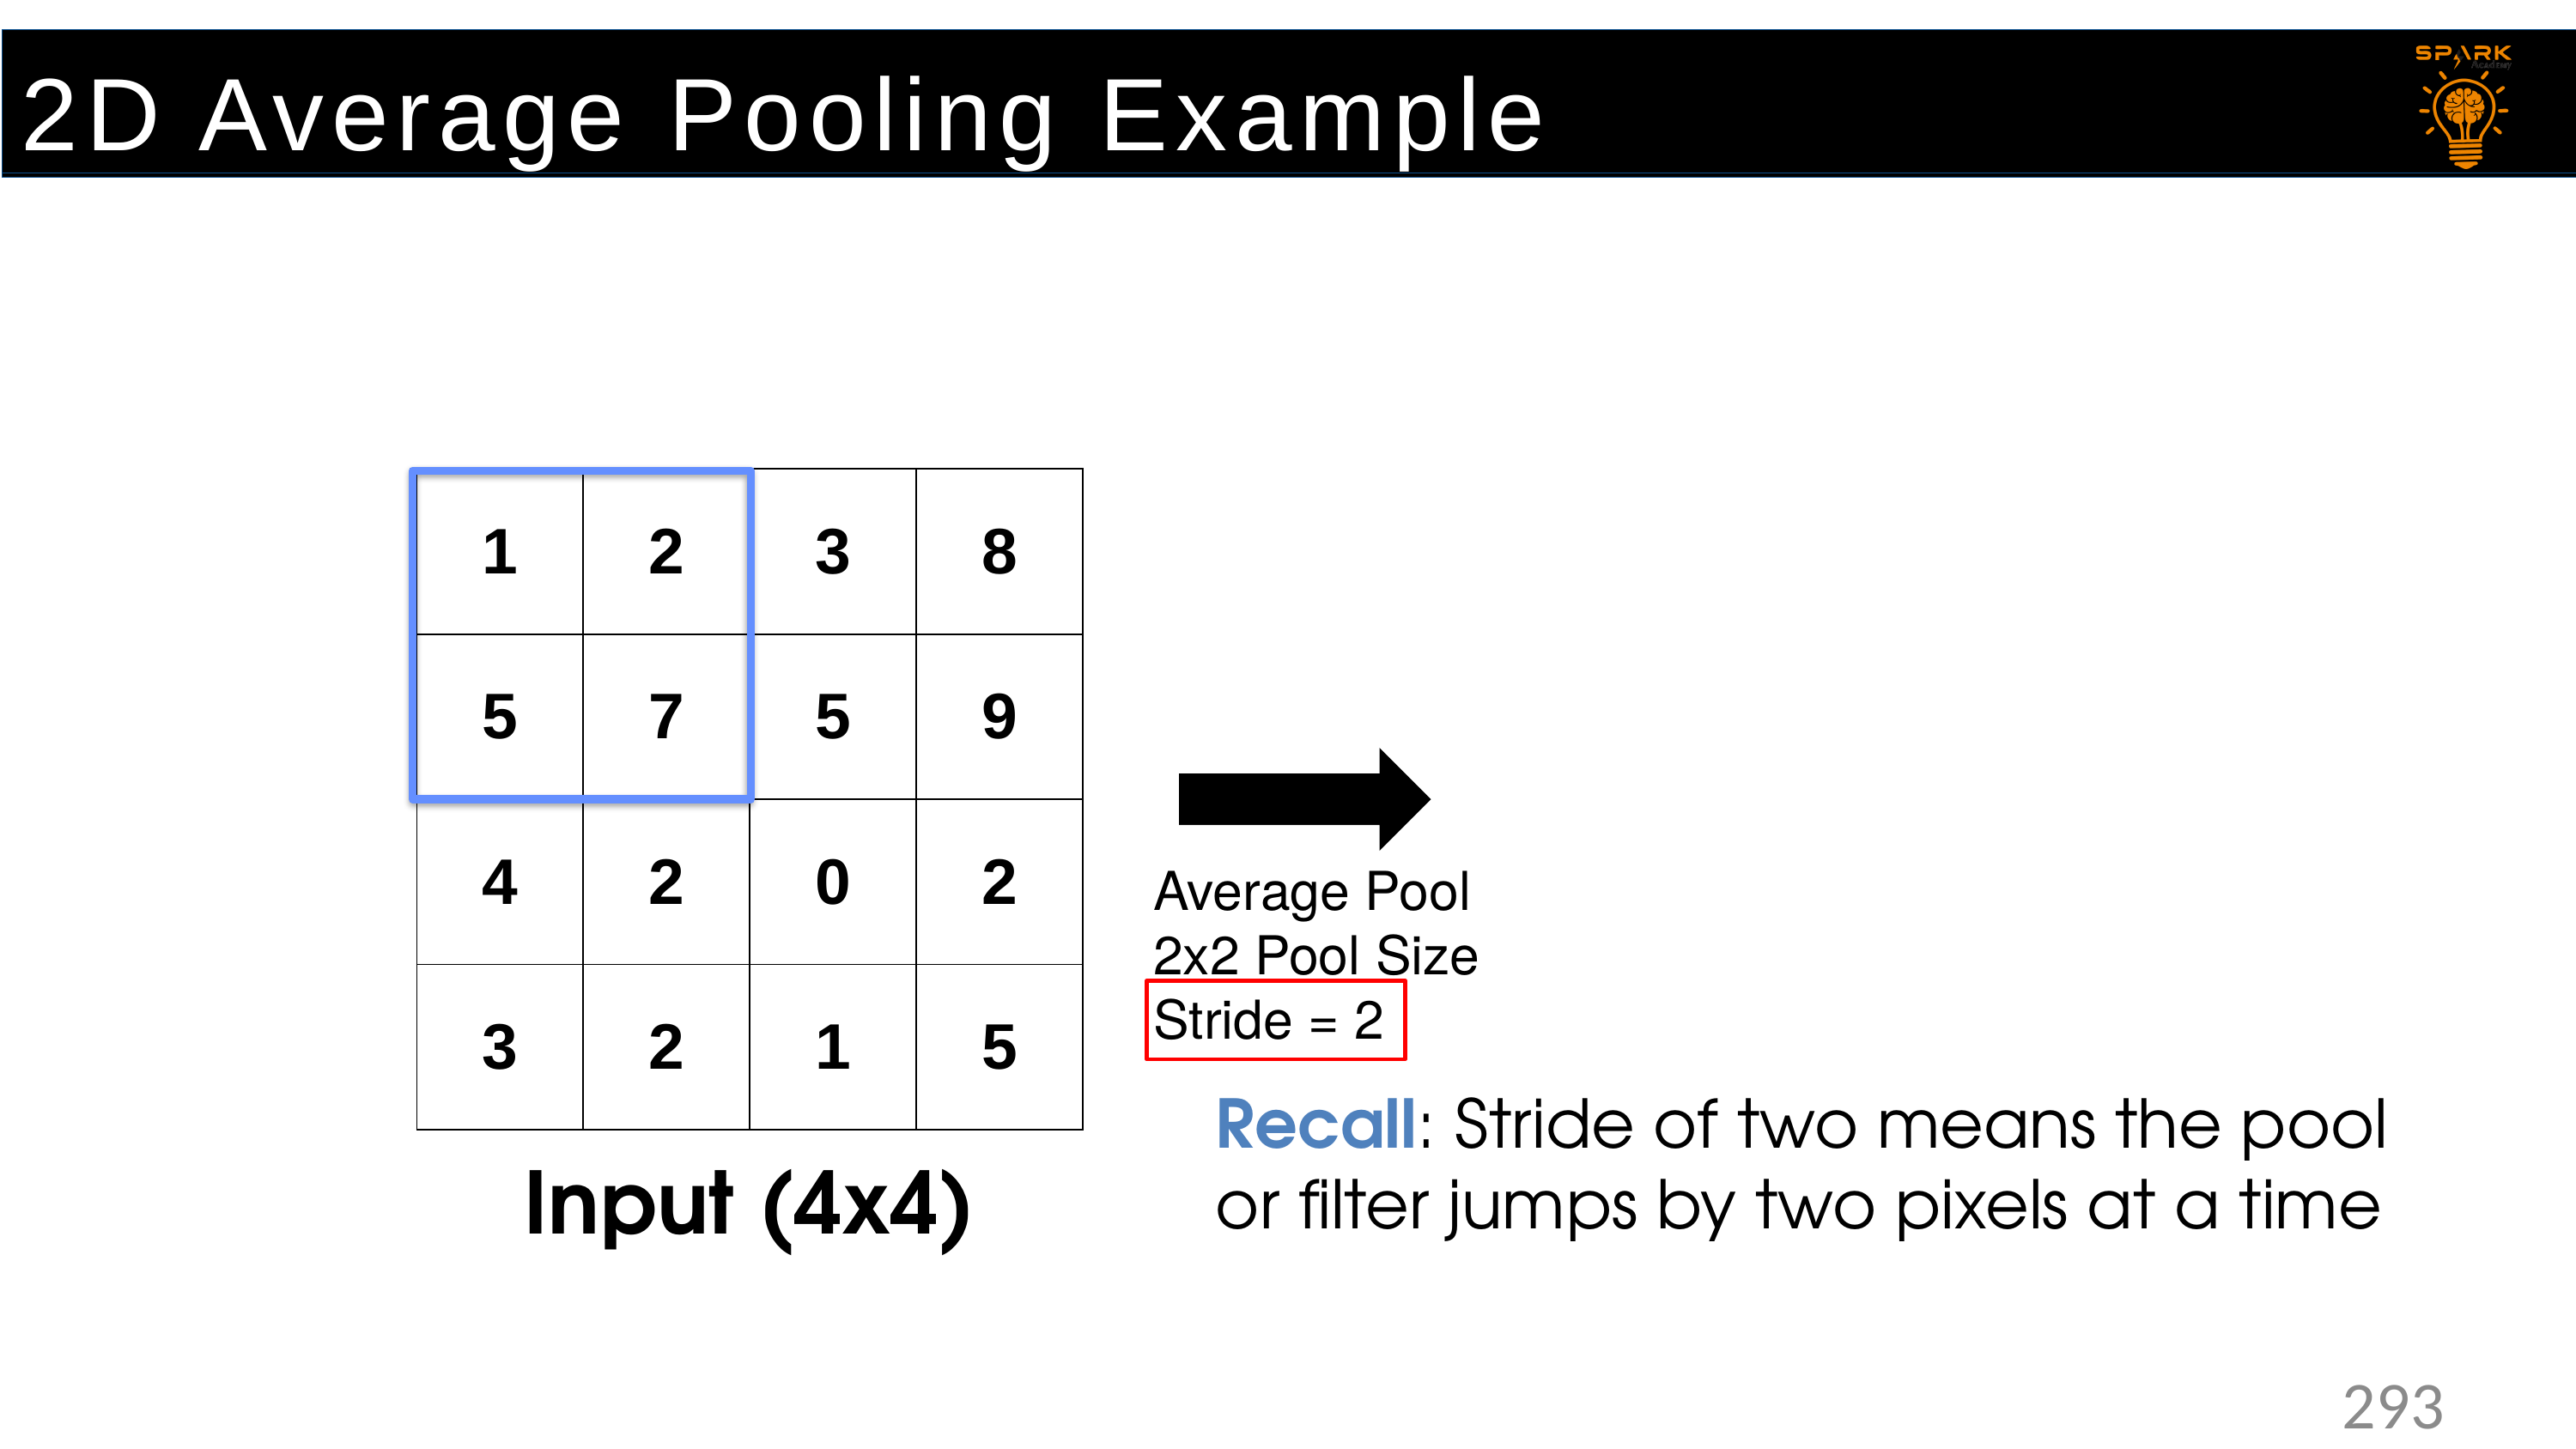

2D Average Pooling Example
# 2D Average Pooling Example

| 1 | 2 | 3 | 8 |
| --- | --- | --- | --- |
| 5 | 7 | 5 | 9 |
| 4 | 2 | 0 | 2 |
| 3 | 2 | 1 | 5 |

Average Pool
2x2 Pool Size Stride = 2

Recall: Stride of two means the pool or filter jumps by two pixels at a time
Input (4x4)
293